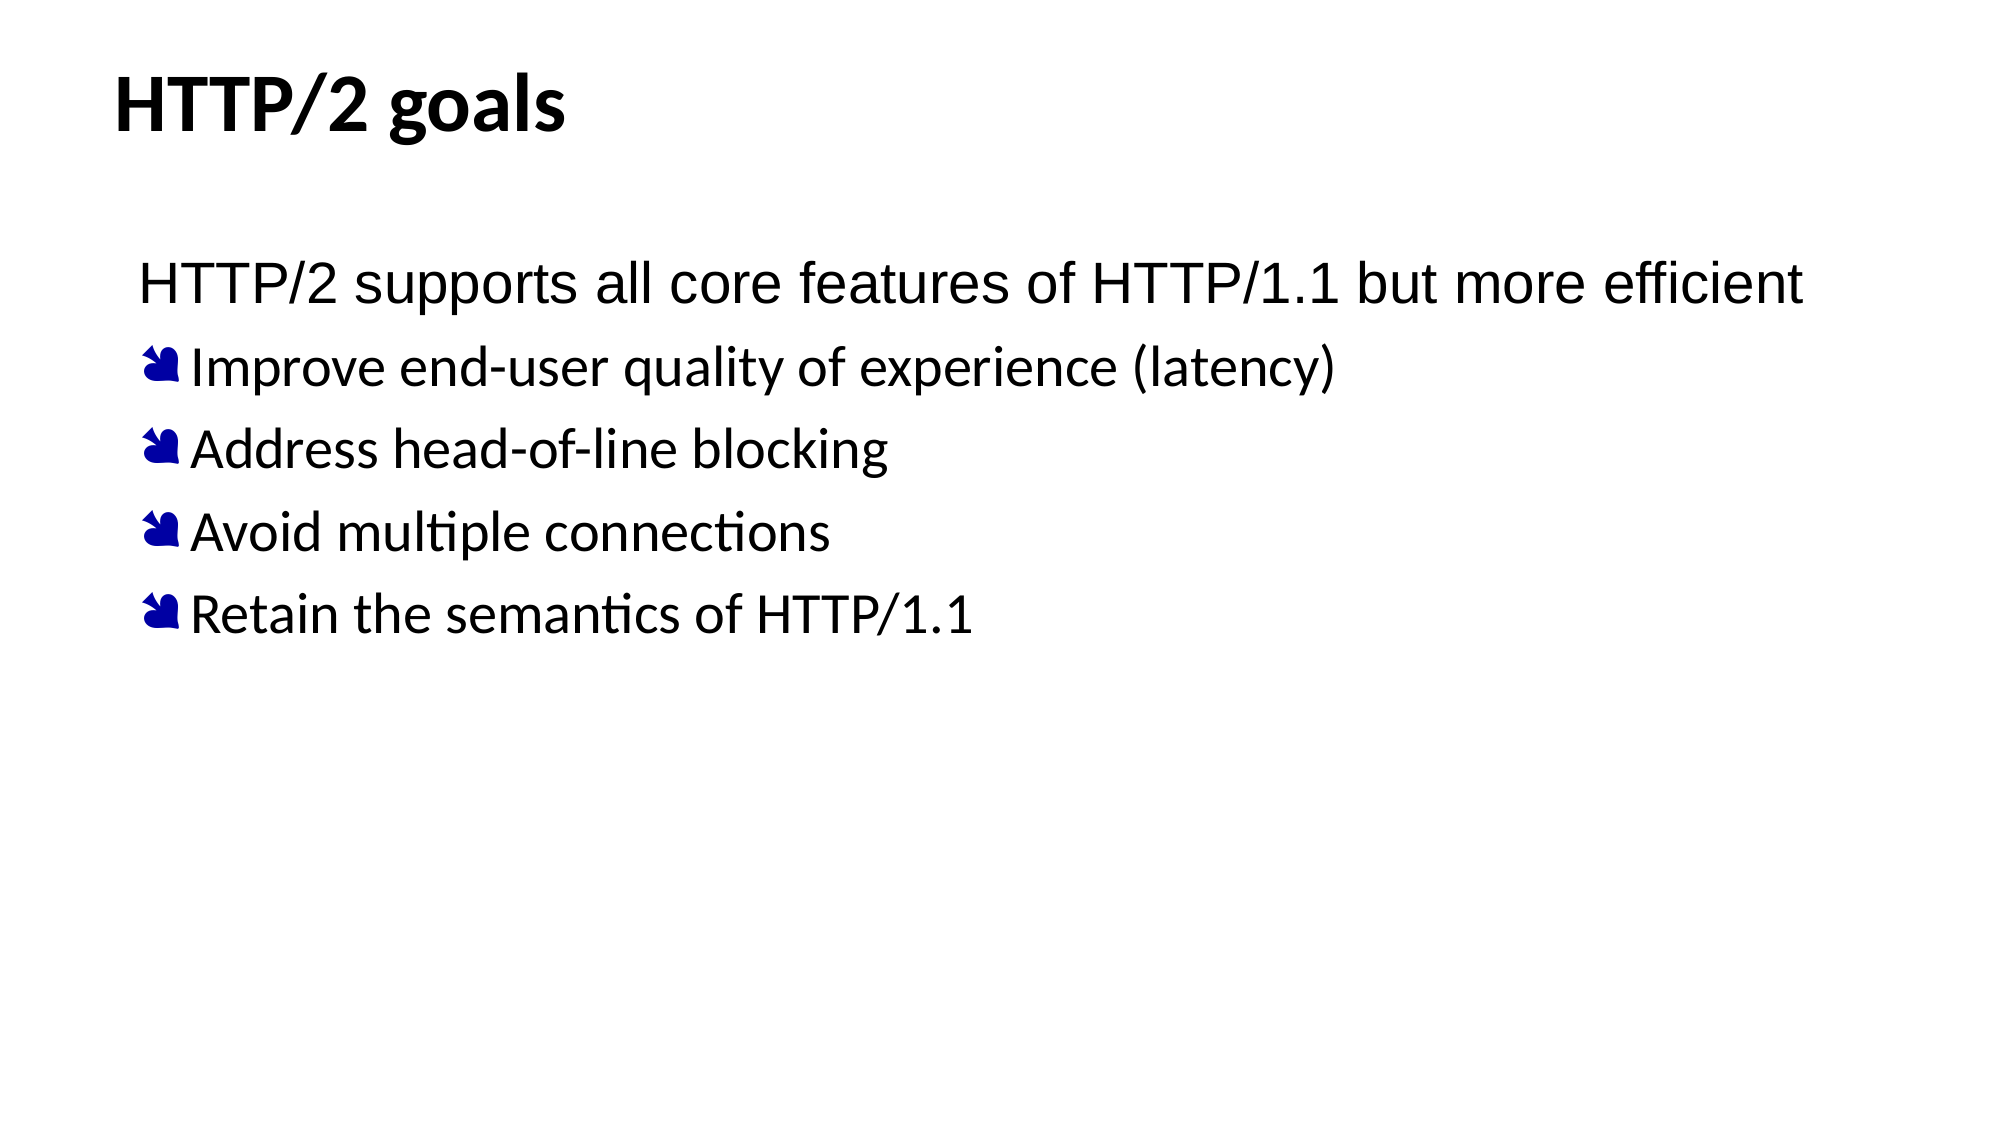

# HTTP/2 goals
HTTP/2 supports all core features of HTTP/1.1 but more efficient
Improve end-user quality of experience (latency)
Address head-of-line blocking
Avoid multiple connections
Retain the semantics of HTTP/1.1